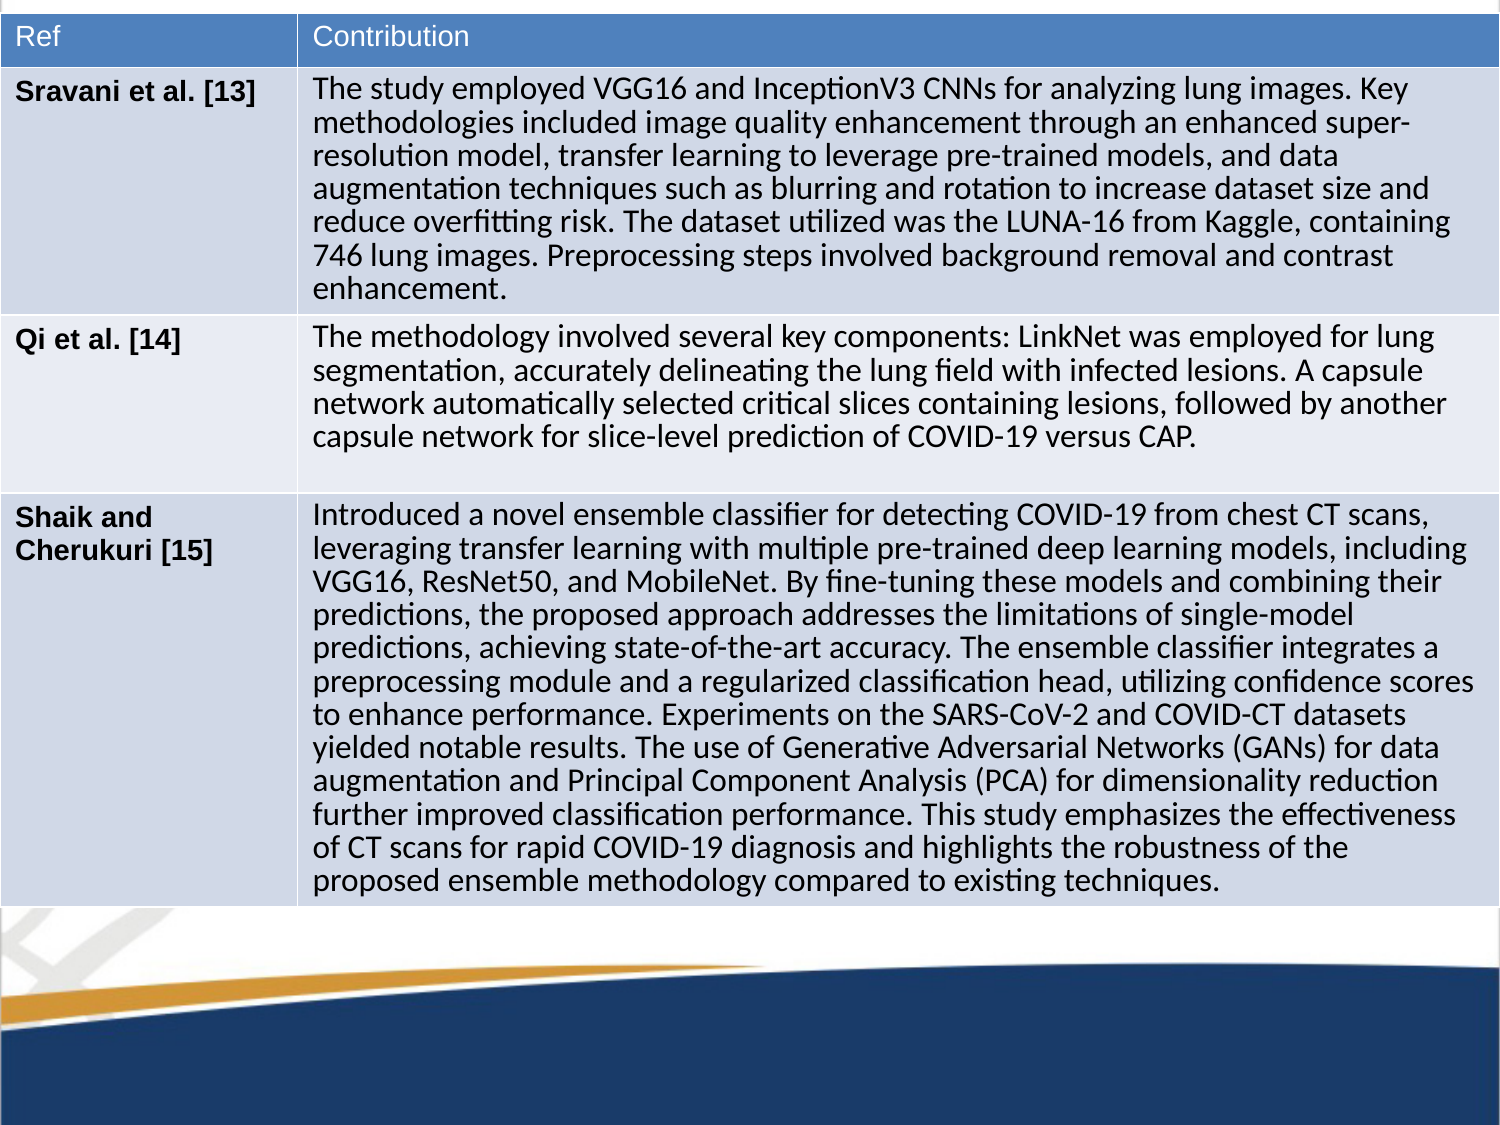

| Ref | Contribution |
| --- | --- |
| Sravani et al. [13] | The study employed VGG16 and InceptionV3 CNNs for analyzing lung images. Key methodologies included image quality enhancement through an enhanced super-resolution model, transfer learning to leverage pre-trained models, and data augmentation techniques such as blurring and rotation to increase dataset size and reduce overfitting risk. The dataset utilized was the LUNA-16 from Kaggle, containing 746 lung images. Preprocessing steps involved background removal and contrast enhancement. |
| Qi et al. [14] | The methodology involved several key components: LinkNet was employed for lung segmentation, accurately delineating the lung field with infected lesions. A capsule network automatically selected critical slices containing lesions, followed by another capsule network for slice-level prediction of COVID-19 versus CAP. |
| Shaik and Cherukuri [15] | Introduced a novel ensemble classifier for detecting COVID-19 from chest CT scans, leveraging transfer learning with multiple pre-trained deep learning models, including VGG16, ResNet50, and MobileNet. By fine-tuning these models and combining their predictions, the proposed approach addresses the limitations of single-model predictions, achieving state-of-the-art accuracy. The ensemble classifier integrates a preprocessing module and a regularized classification head, utilizing confidence scores to enhance performance. Experiments on the SARS-CoV-2 and COVID-CT datasets yielded notable results. The use of Generative Adversarial Networks (GANs) for data augmentation and Principal Component Analysis (PCA) for dimensionality reduction further improved classification performance. This study emphasizes the effectiveness of CT scans for rapid COVID-19 diagnosis and highlights the robustness of the proposed ensemble methodology compared to existing techniques. |